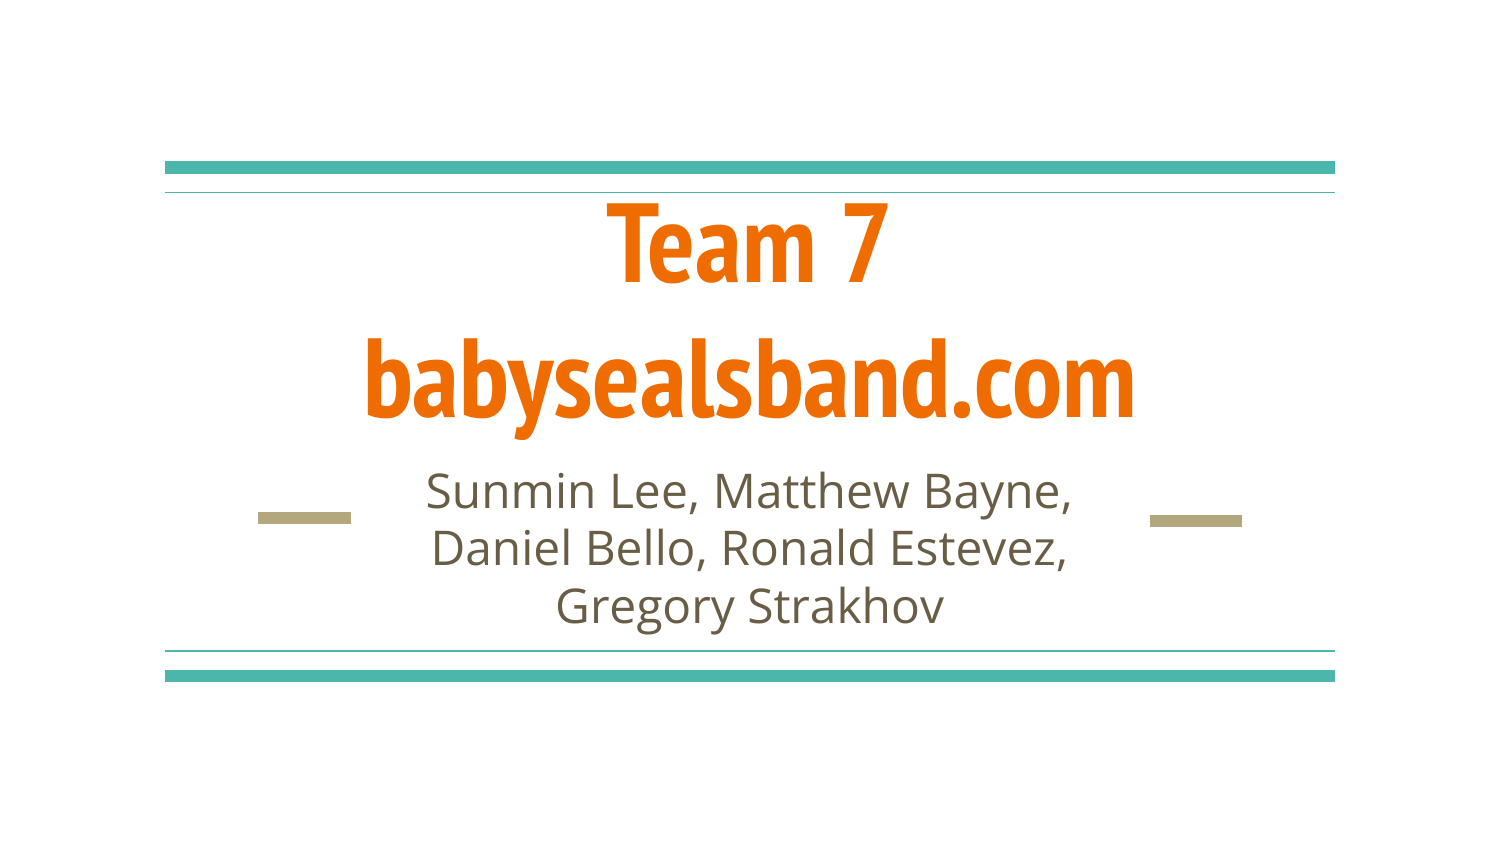

# Team 7
babysealsband.com
Sunmin Lee, Matthew Bayne, Daniel Bello, Ronald Estevez, Gregory Strakhov